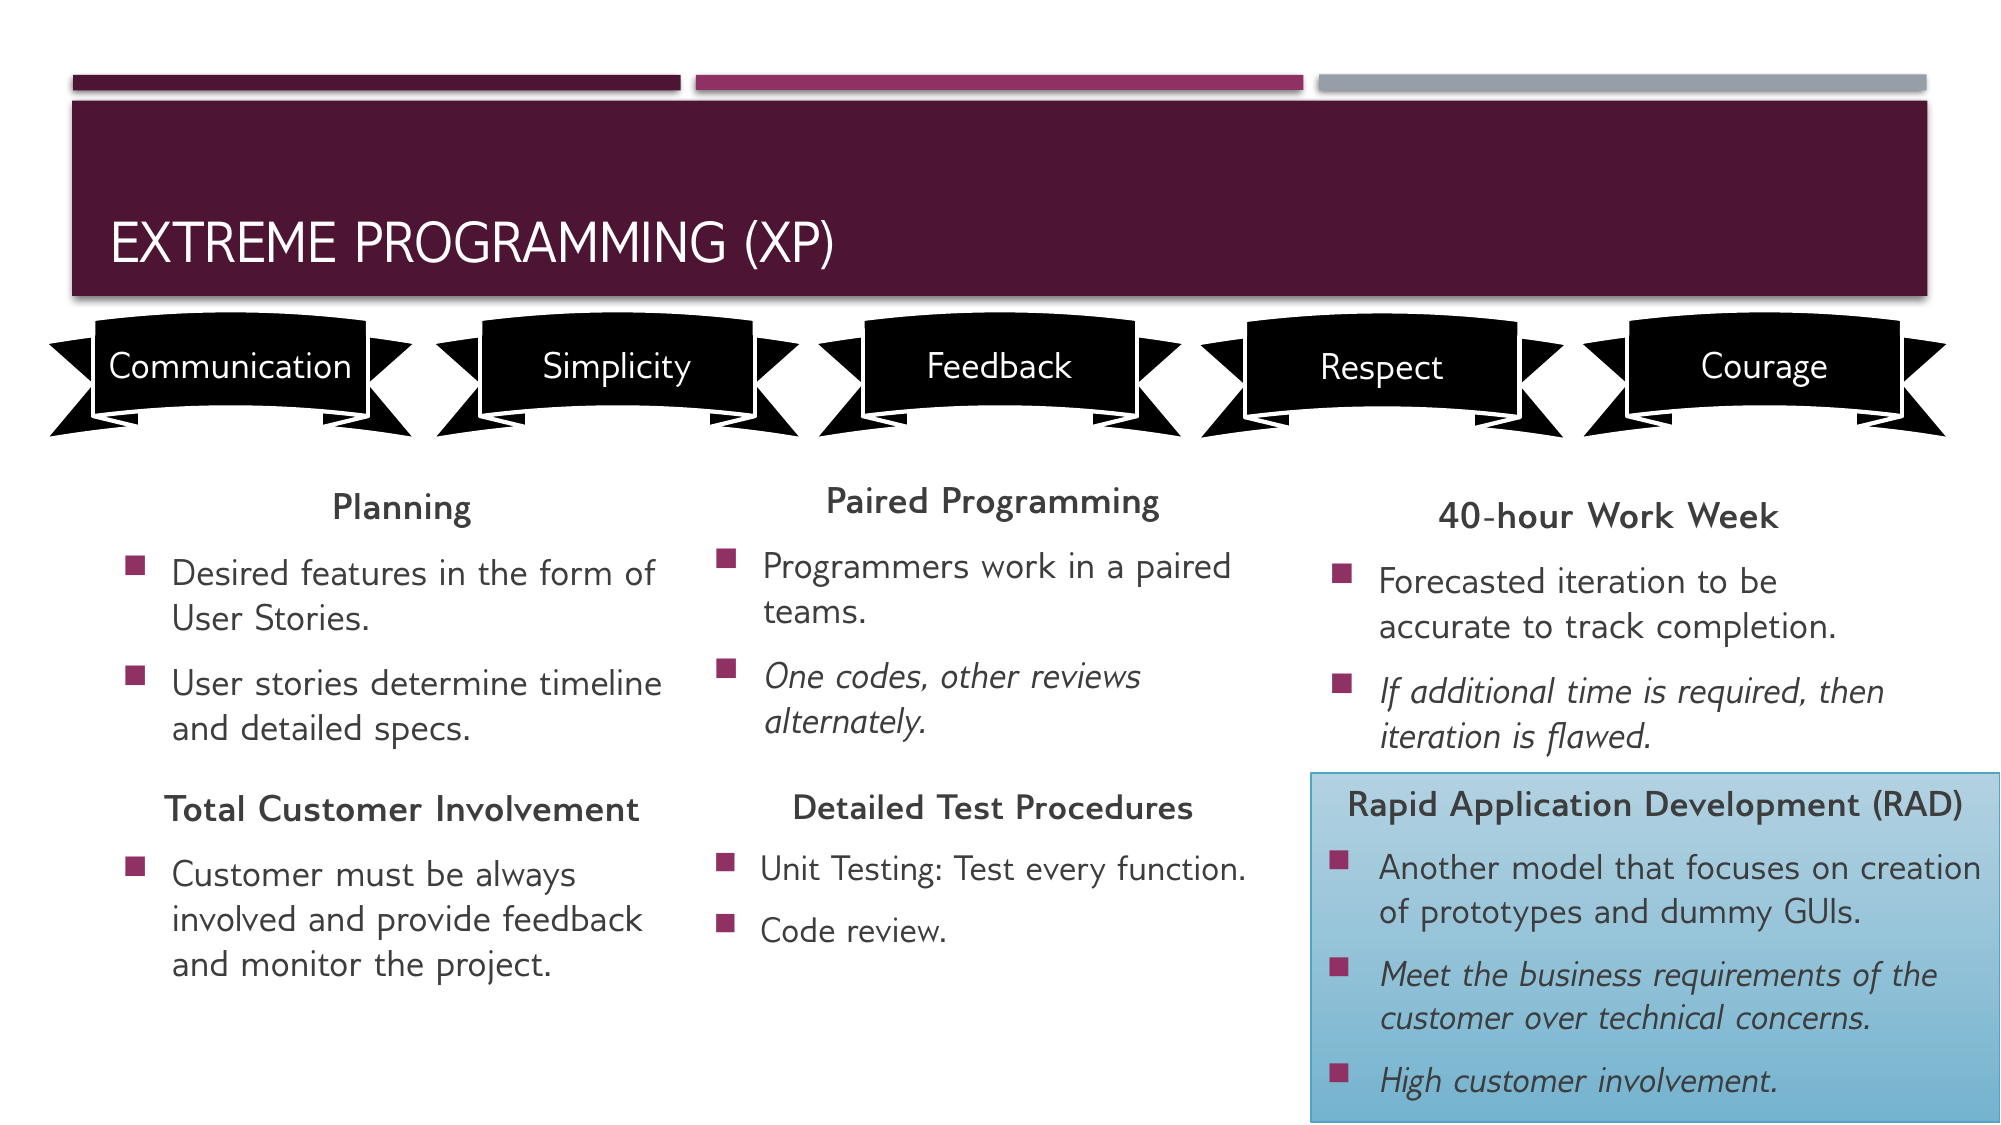

# Extreme Programming (XP)
Communication
Simplicity
Feedback
Courage
Respect
Paired Programming
Programmers work in a paired teams.
One codes, other reviews alternately.
Planning
Desired features in the form of User Stories.
User stories determine timeline and detailed specs.
40-hour Work Week
Forecasted iteration to be accurate to track completion.
If additional time is required, then iteration is flawed.
Rapid Application Development (RAD)
Another model that focuses on creation of prototypes and dummy GUIs.
Meet the business requirements of the customer over technical concerns.
High customer involvement.
Detailed Test Procedures
Unit Testing: Test every function.
Code review.
Total Customer Involvement
Customer must be always involved and provide feedback and monitor the project.